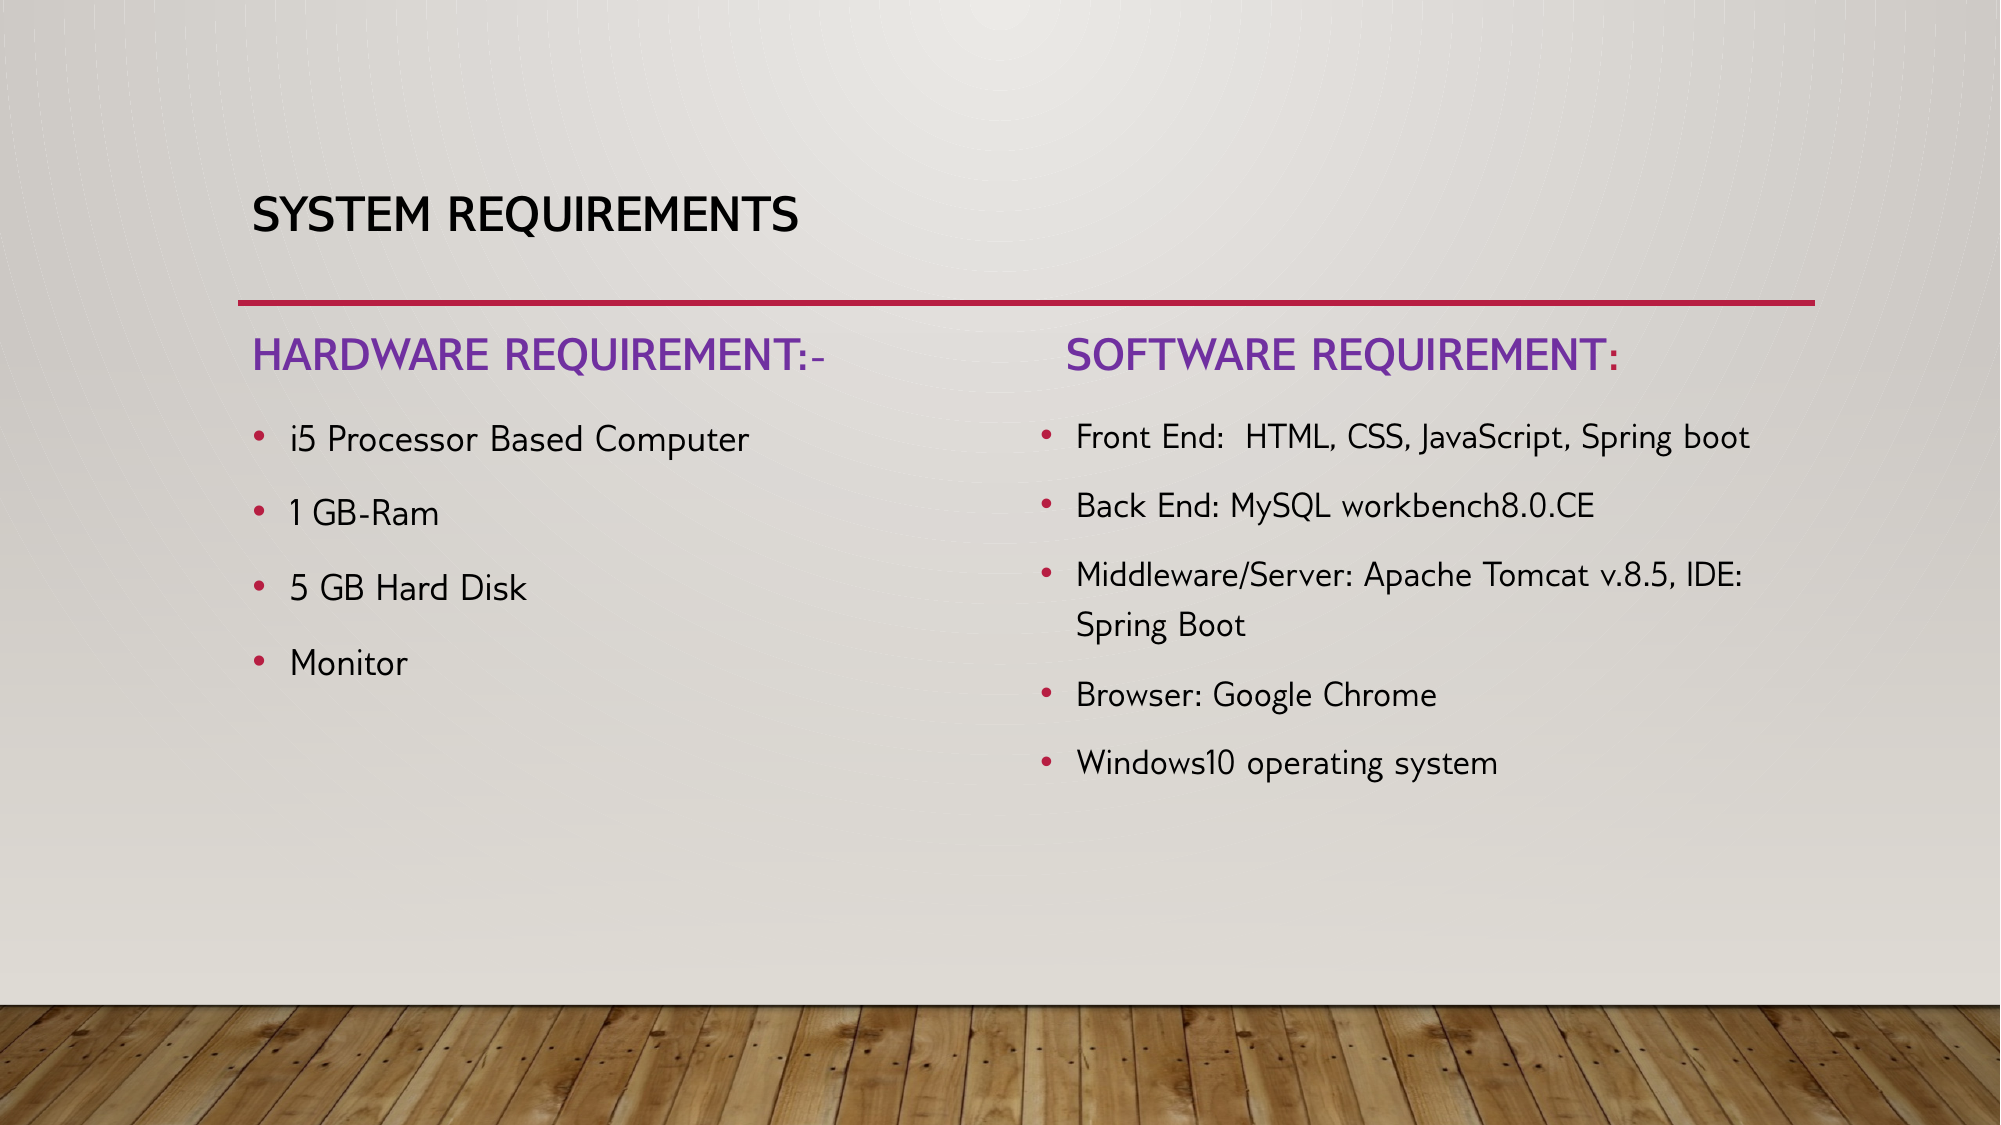

# System requirements
Hardware Requirement:-

Software Requirement:

Front End:  HTML, CSS, JavaScript, Spring boot
Back End: MySQL workbench8.0.CE
Middleware/Server: Apache Tomcat v.8.5, IDE: Spring Boot
Browser: Google Chrome
Windows10 operating system

i5 Processor Based Computer
1 GB-Ram
5 GB Hard Disk
Monitor